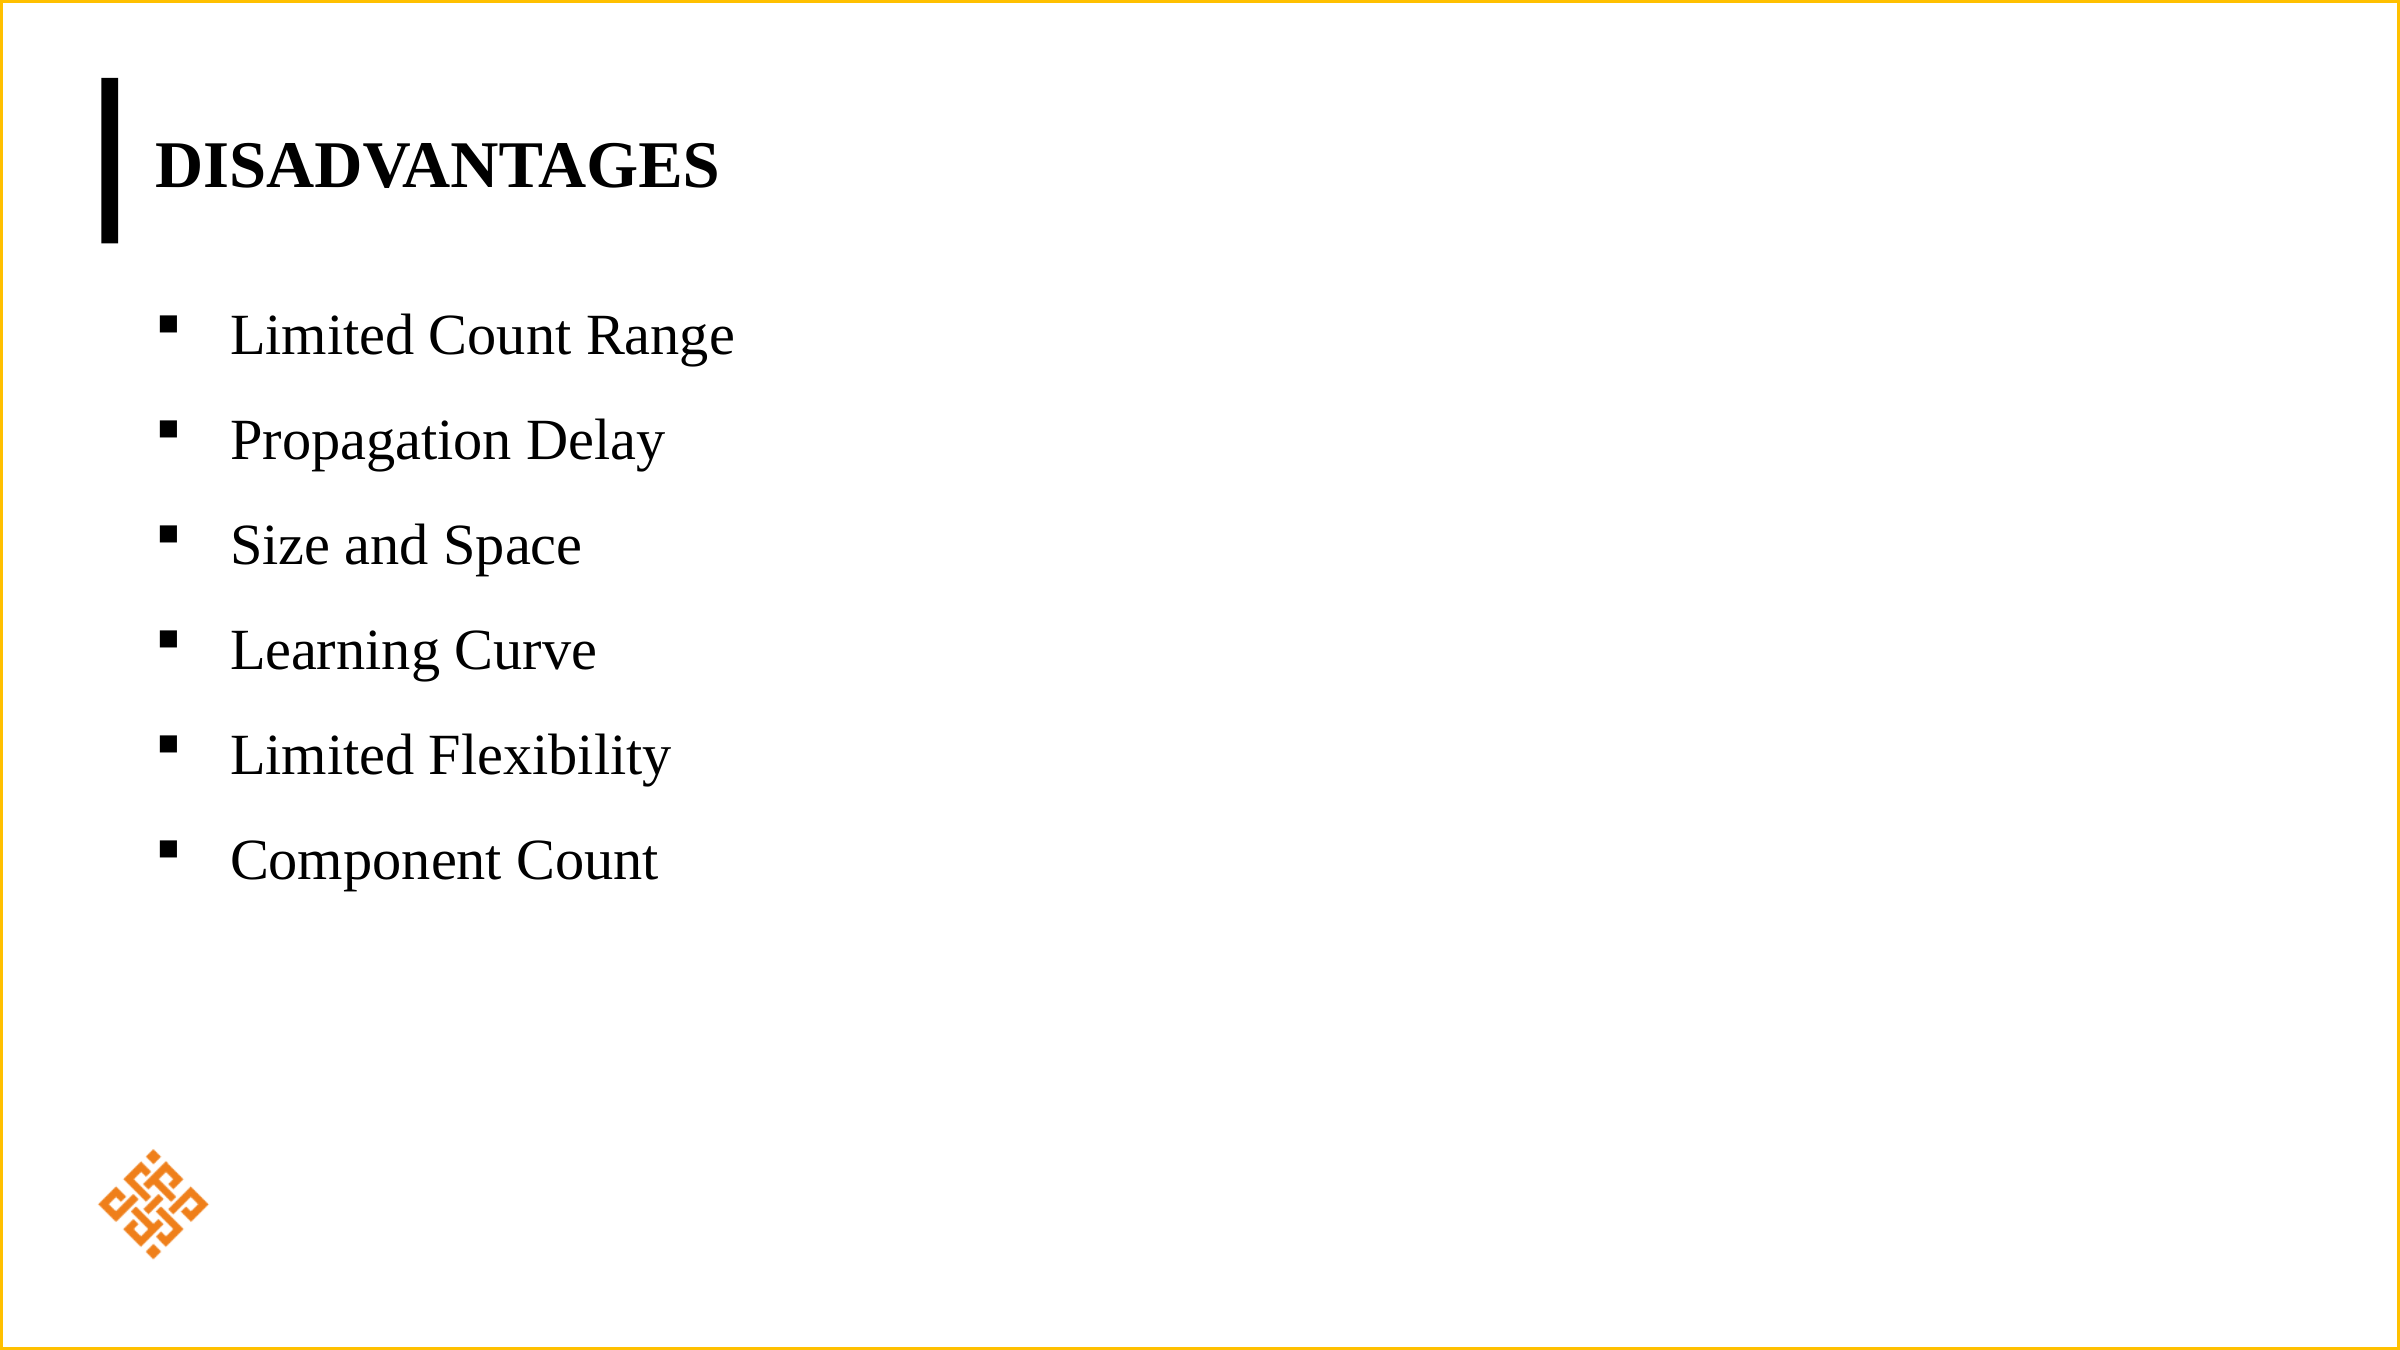

# Disadvantages
Limited Count Range
Propagation Delay
Size and Space
Learning Curve
Limited Flexibility
Component Count